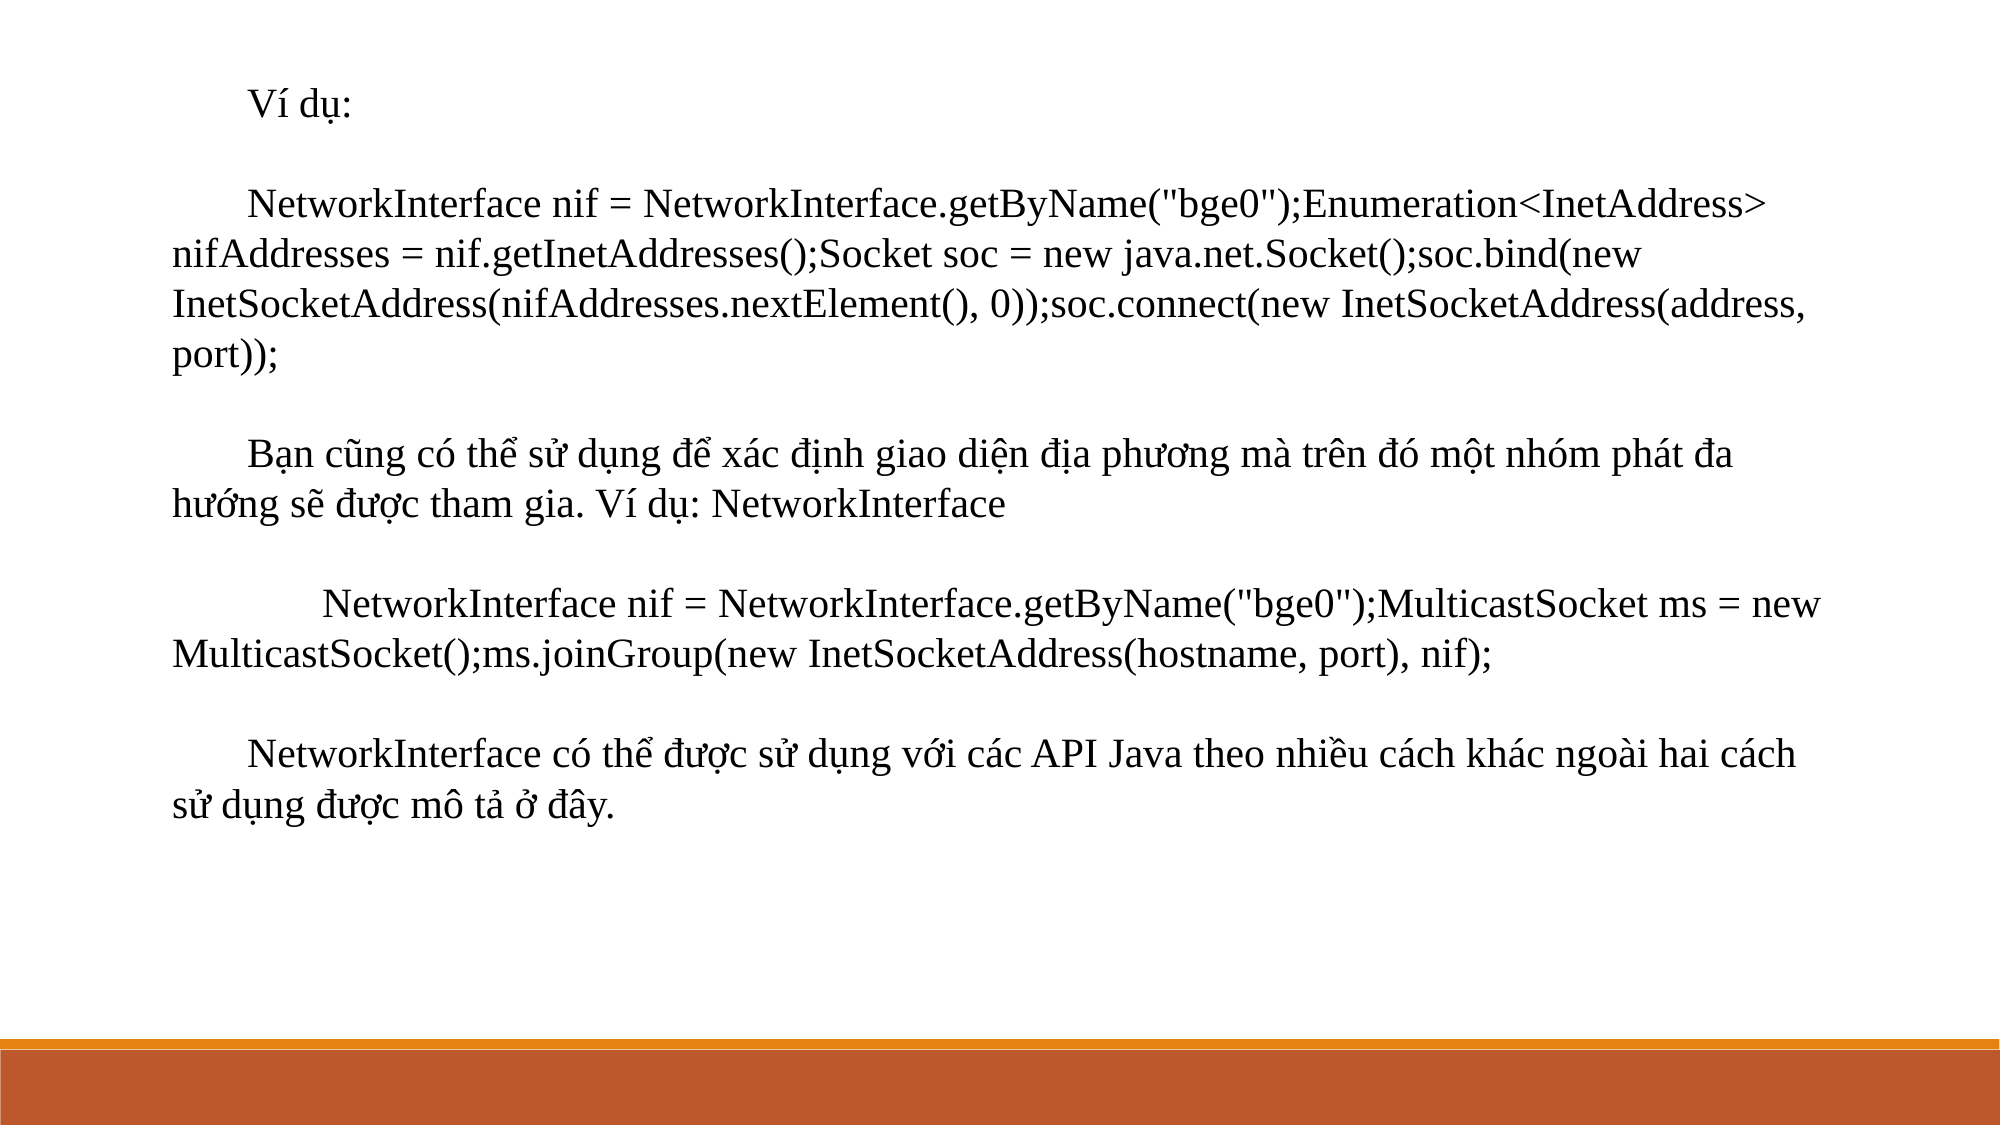

Ví dụ:

NetworkInterface nif = NetworkInterface.getByName("bge0");Enumeration<InetAddress> nifAddresses = nif.getInetAddresses();Socket soc = new java.net.Socket();soc.bind(new InetSocketAddress(nifAddresses.nextElement(), 0));soc.connect(new InetSocketAddress(address, port));

Bạn cũng có thể sử dụng để xác định giao diện địa phương mà trên đó một nhóm phát đa hướng sẽ được tham gia. Ví dụ: NetworkInterface

	NetworkInterface nif = NetworkInterface.getByName("bge0");MulticastSocket ms = new MulticastSocket();ms.joinGroup(new InetSocketAddress(hostname, port), nif);

NetworkInterface có thể được sử dụng với các API Java theo nhiều cách khác ngoài hai cách sử dụng được mô tả ở đây.